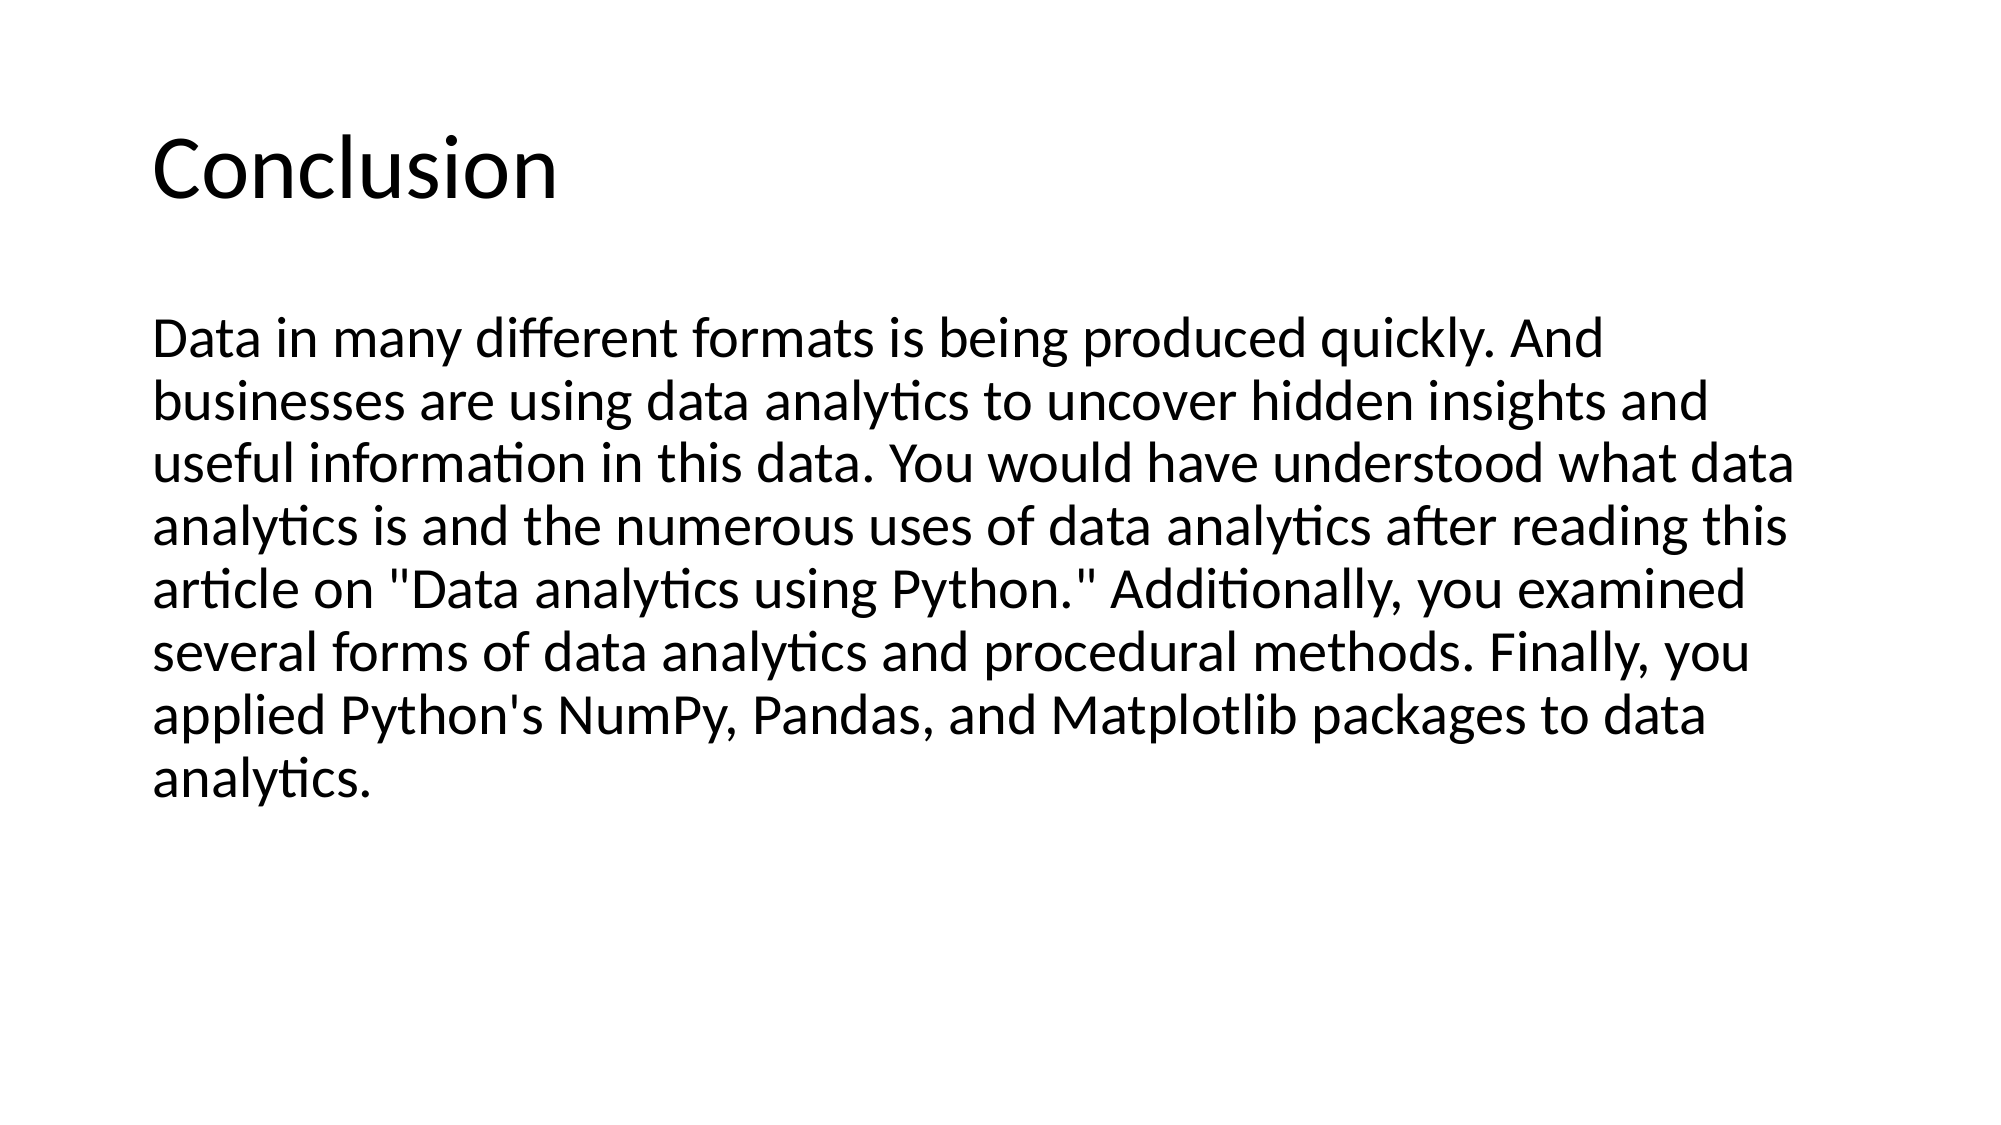

# Conclusion
Data in many different formats is being produced quickly. And businesses are using data analytics to uncover hidden insights and useful information in this data. You would have understood what data analytics is and the numerous uses of data analytics after reading this article on "Data analytics using Python." Additionally, you examined several forms of data analytics and procedural methods. Finally, you applied Python's NumPy, Pandas, and Matplotlib packages to data analytics.